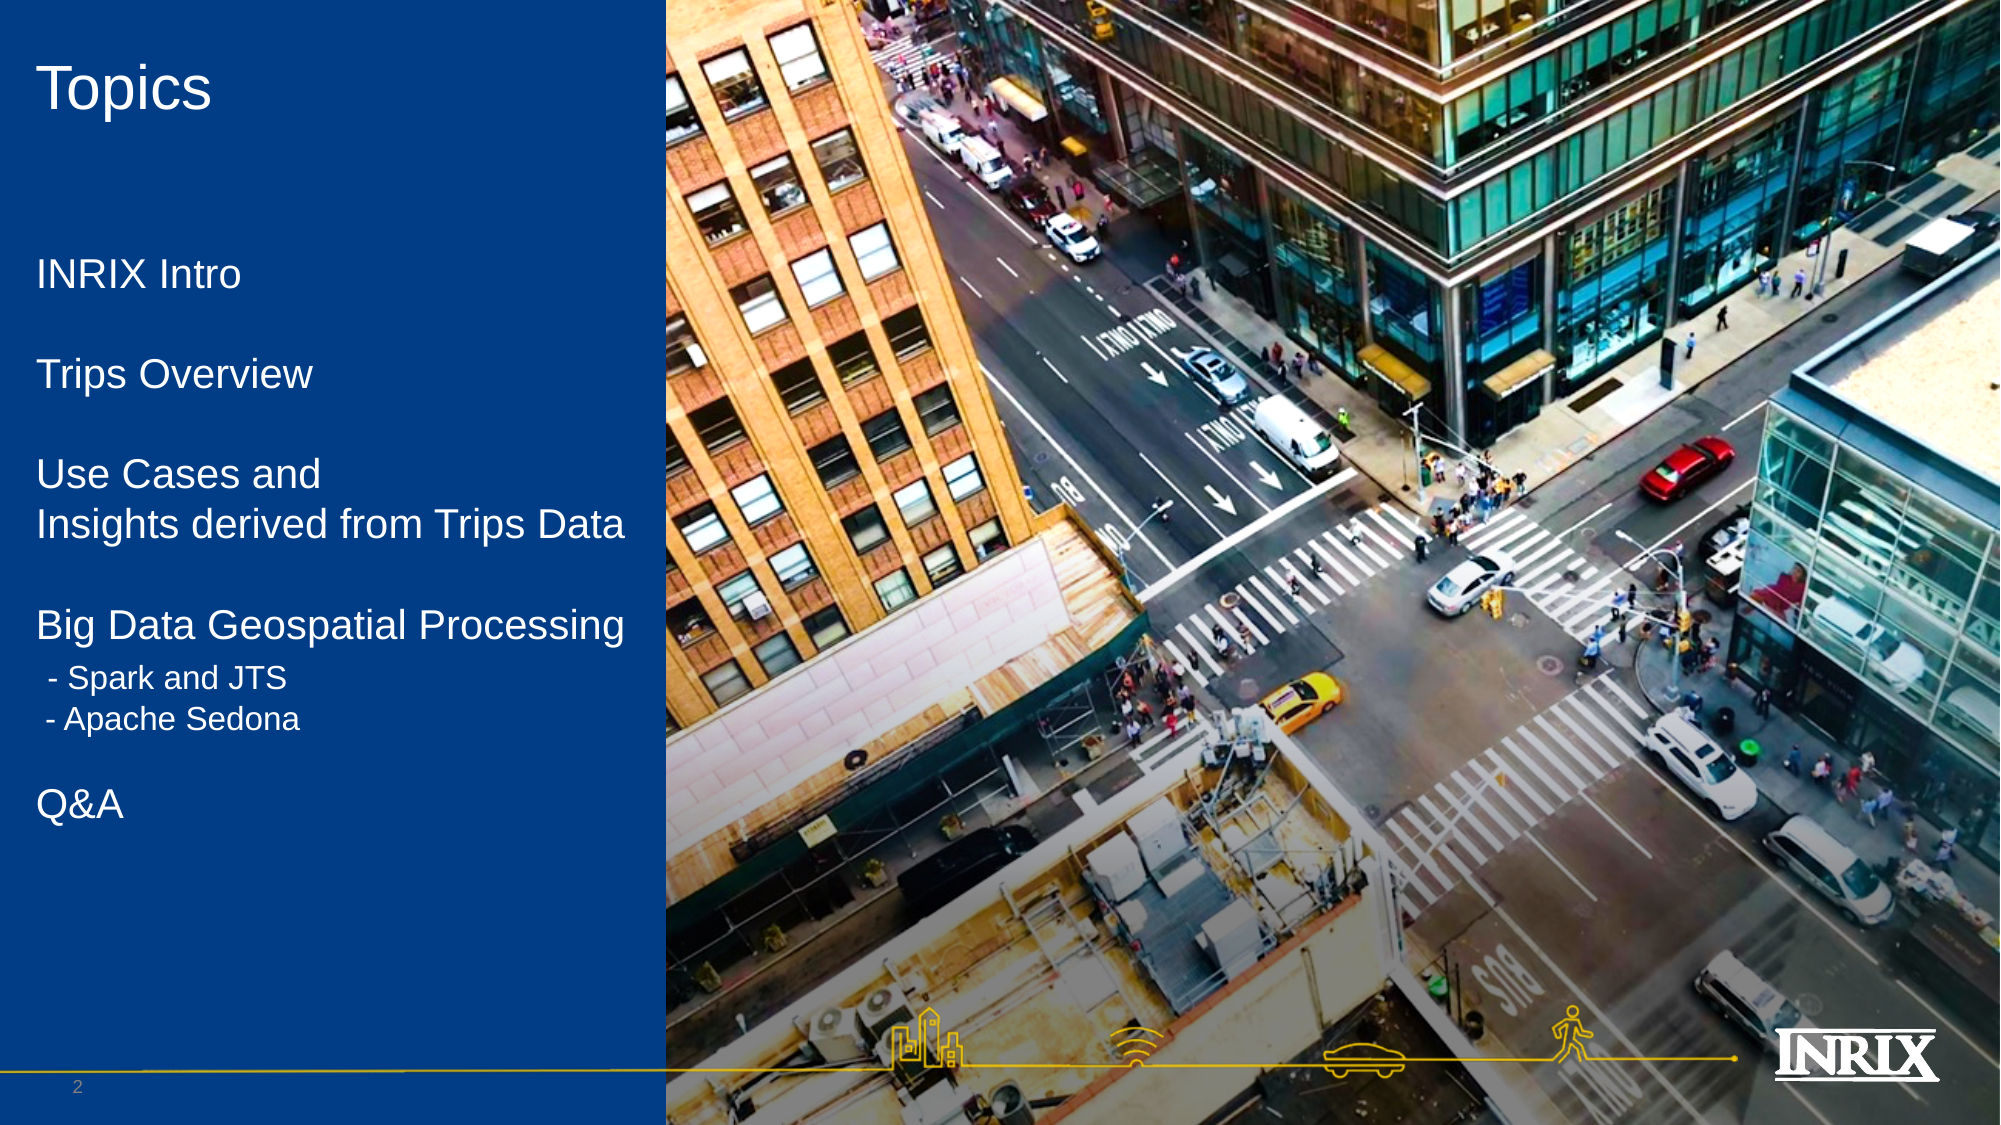

# Topics INRIX Intro Trips Overview Use Cases and Insights derived from Trips Data Big Data Geospatial Processing - Spark and JTS - Apache Sedona Q&A

2